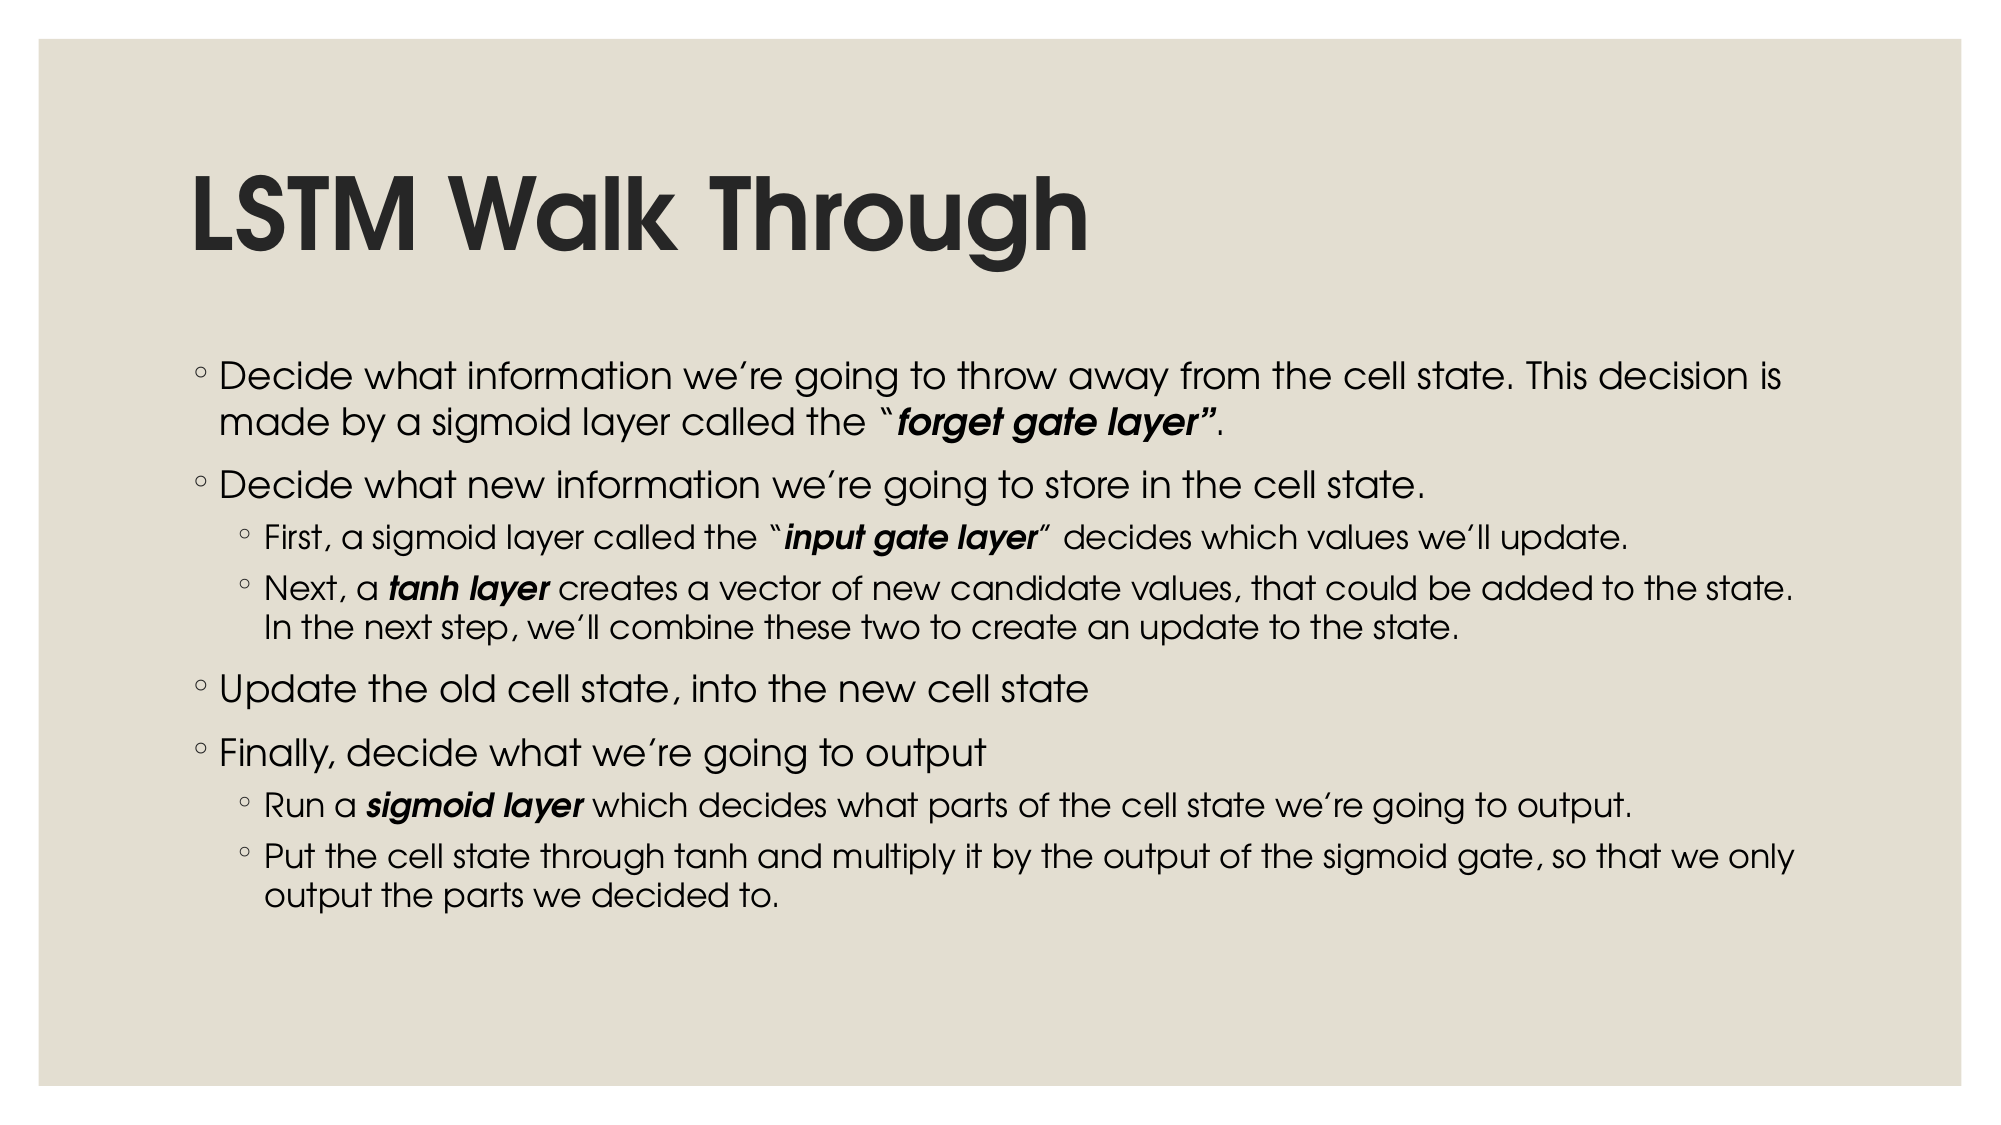

# LSTM Walk Through
Decide what information we’re going to throw away from the cell state. This decision is made by a sigmoid layer called the “forget gate layer”.
Decide what new information we’re going to store in the cell state.
First, a sigmoid layer called the “input gate layer” decides which values we’ll update.
Next, a tanh layer creates a vector of new candidate values, that could be added to the state. In the next step, we’ll combine these two to create an update to the state.
Update the old cell state, into the new cell state
Finally, decide what we’re going to output
Run a sigmoid layer which decides what parts of the cell state we’re going to output.
Put the cell state through tanh and multiply it by the output of the sigmoid gate, so that we only output the parts we decided to.